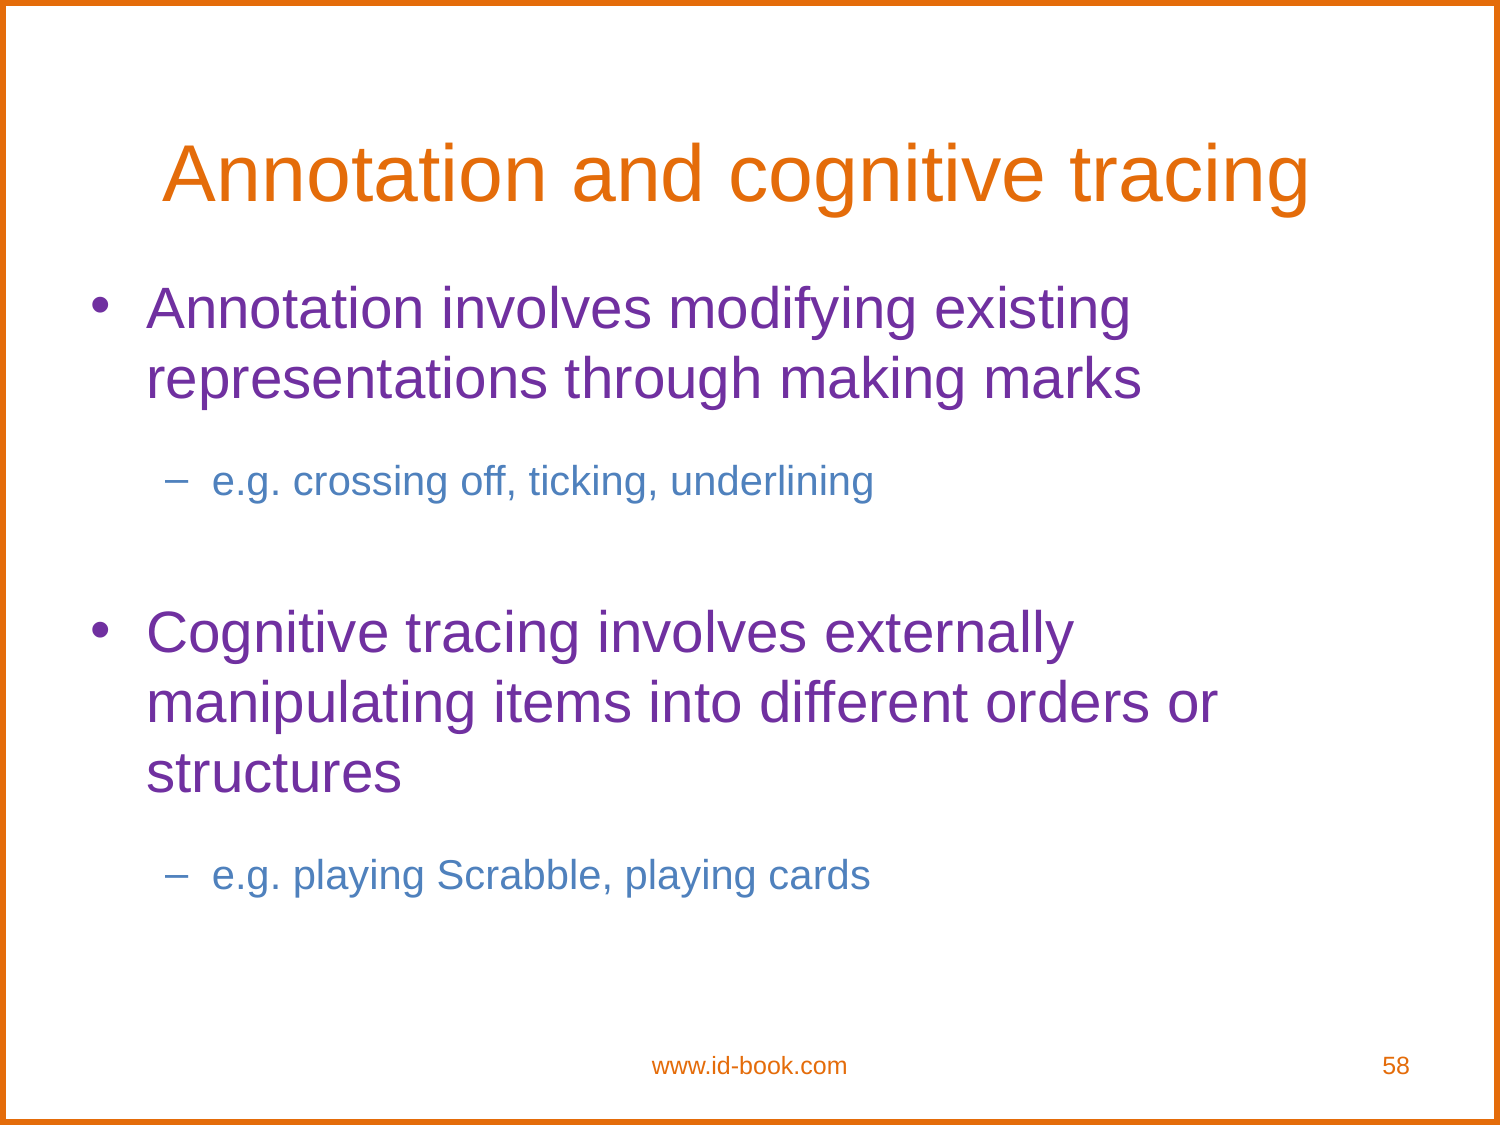

Annotation involves modifying existing representations through making marks

e.g. crossing off, ticking, underlining

Cognitive tracing involves externally manipulating items into different orders or structures

e.g. playing Scrabble, playing cards

Annotation and cognitive tracing
www.id-book.com
58